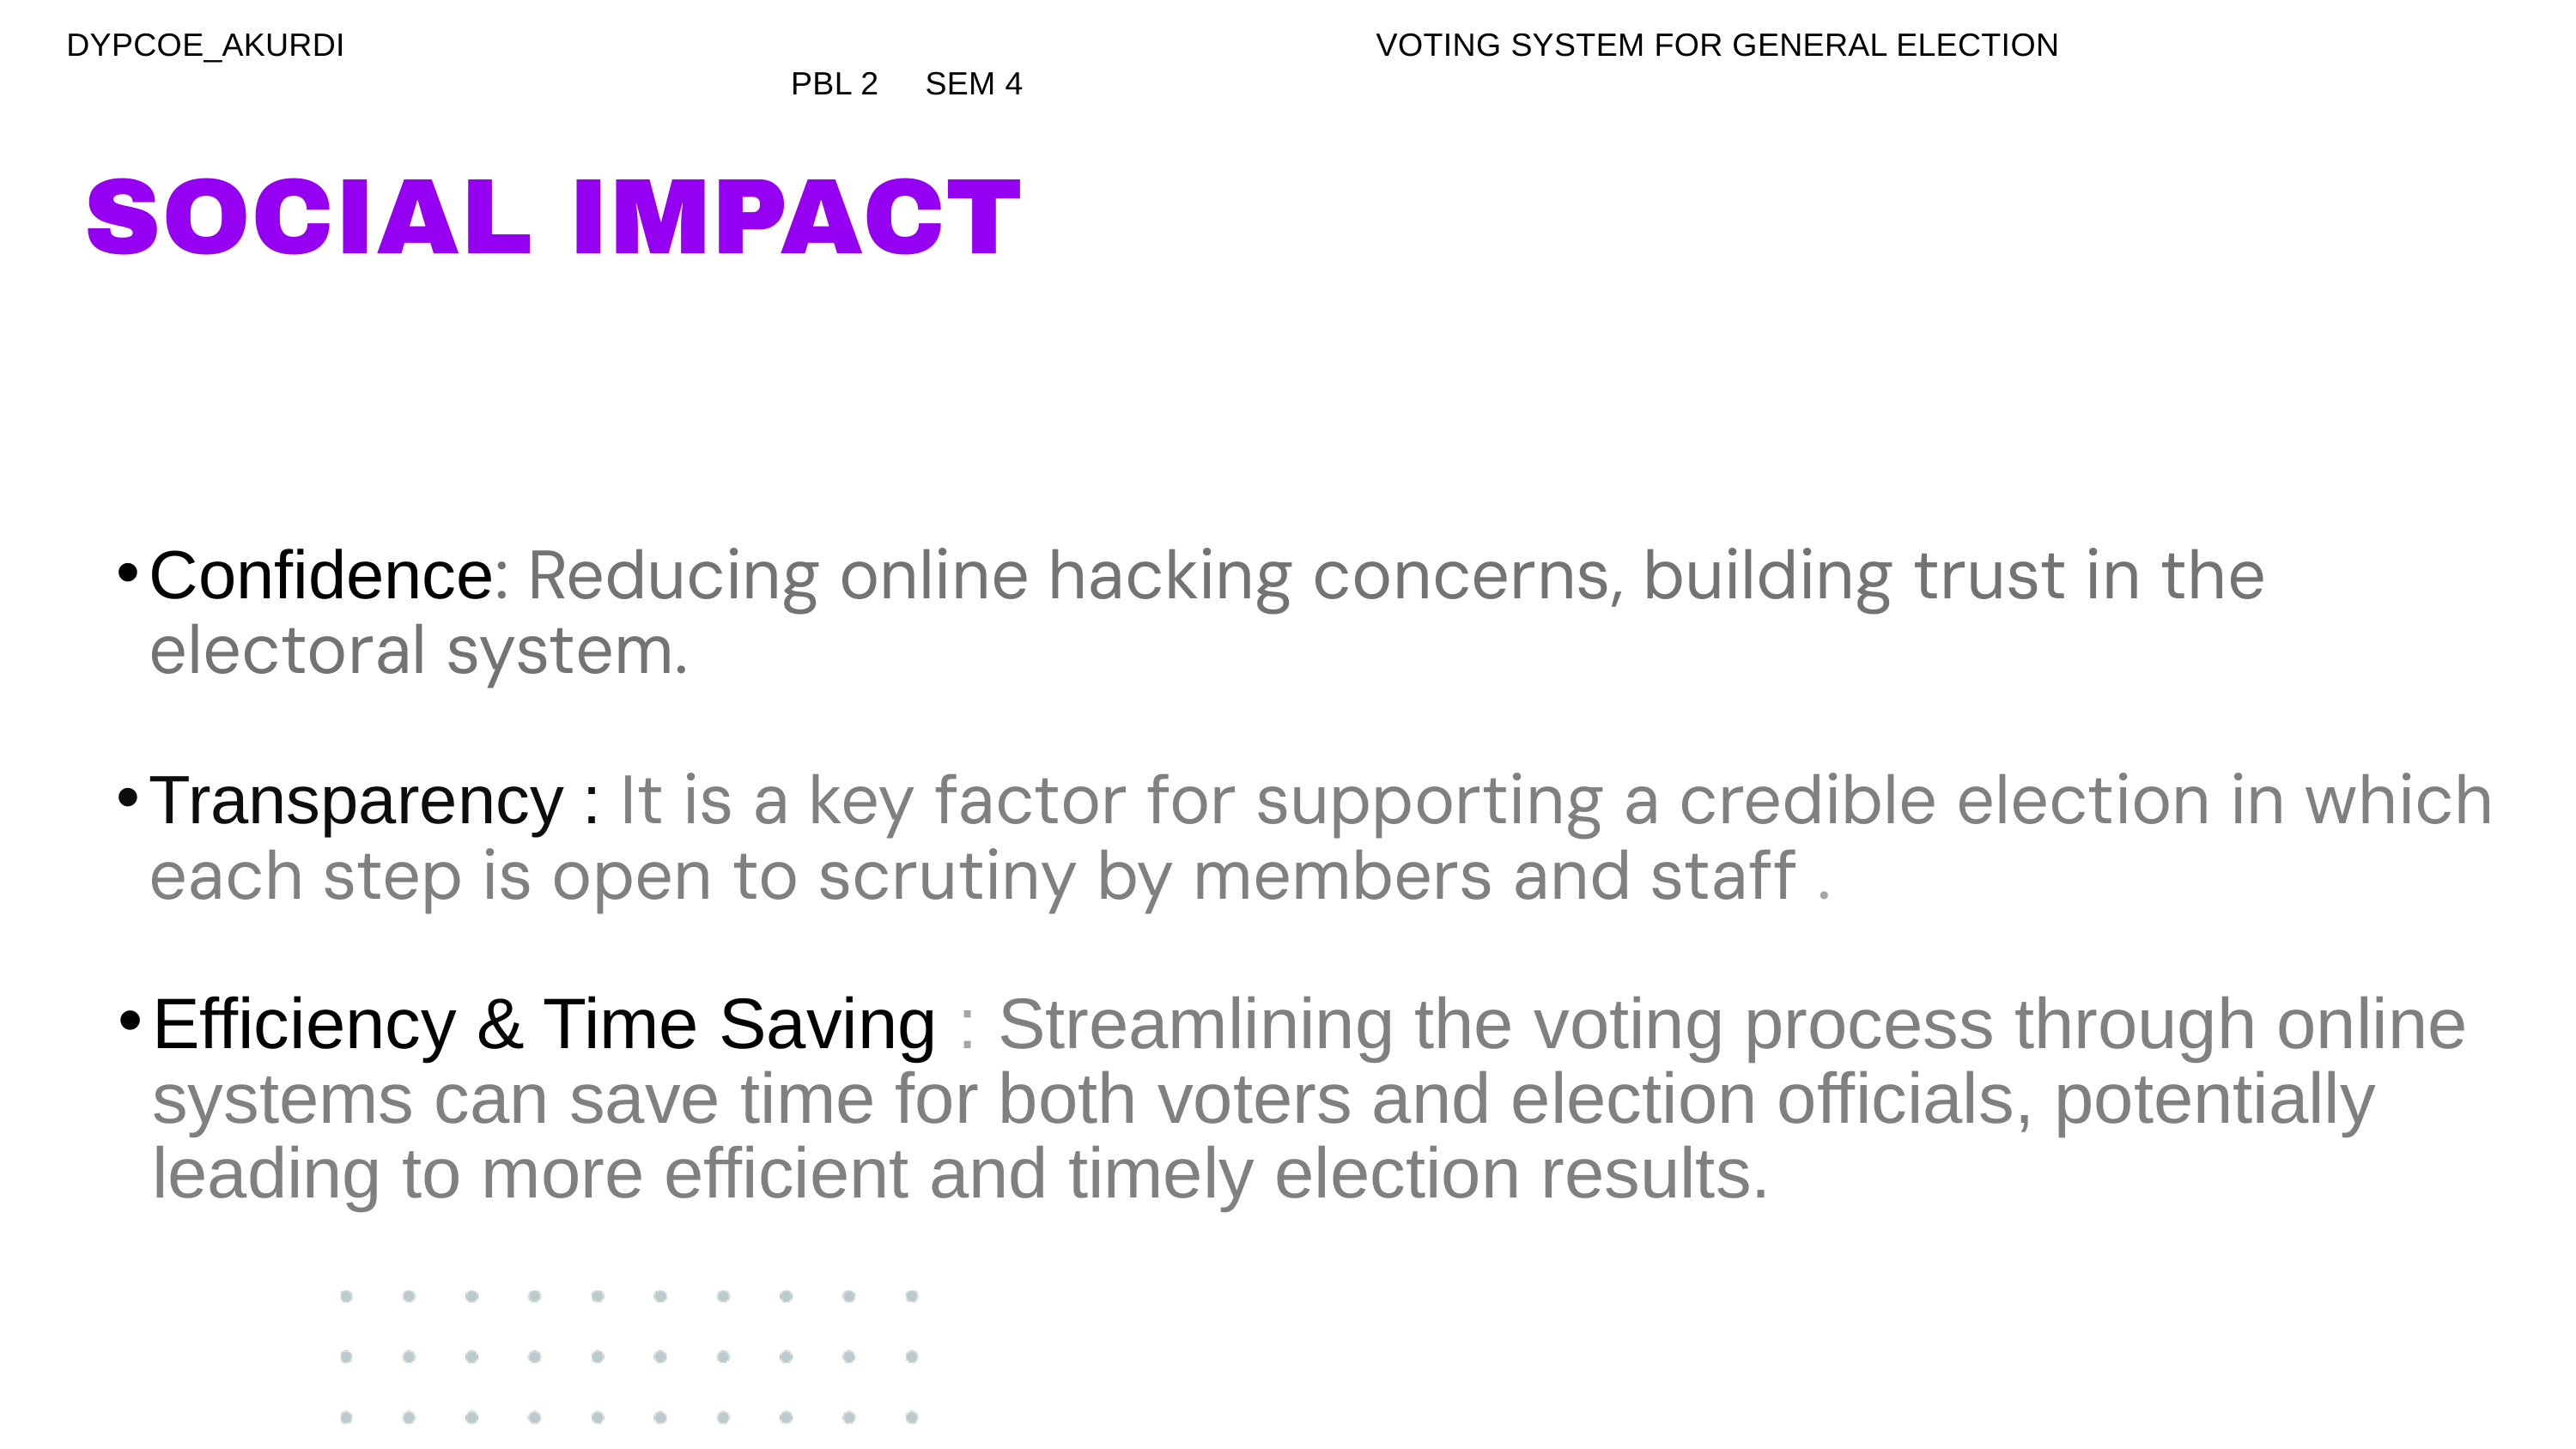

DYPCOE_AKURDI                                                                                                               VOTING SYSTEM FOR GENERAL ELECTION                                                                                                                               PBL 2     SEM 4
SOCIAL IMPACT

Confidence: Reducing online hacking concerns, building trust in the electoral system.

Transparency : It is a key factor for supporting a credible election in which each step is open to scrutiny by members and staff .

Efficiency & Time Saving : Streamlining the voting process through online systems can save time for both voters and election officials, potentially leading to more efficient and timely election results.